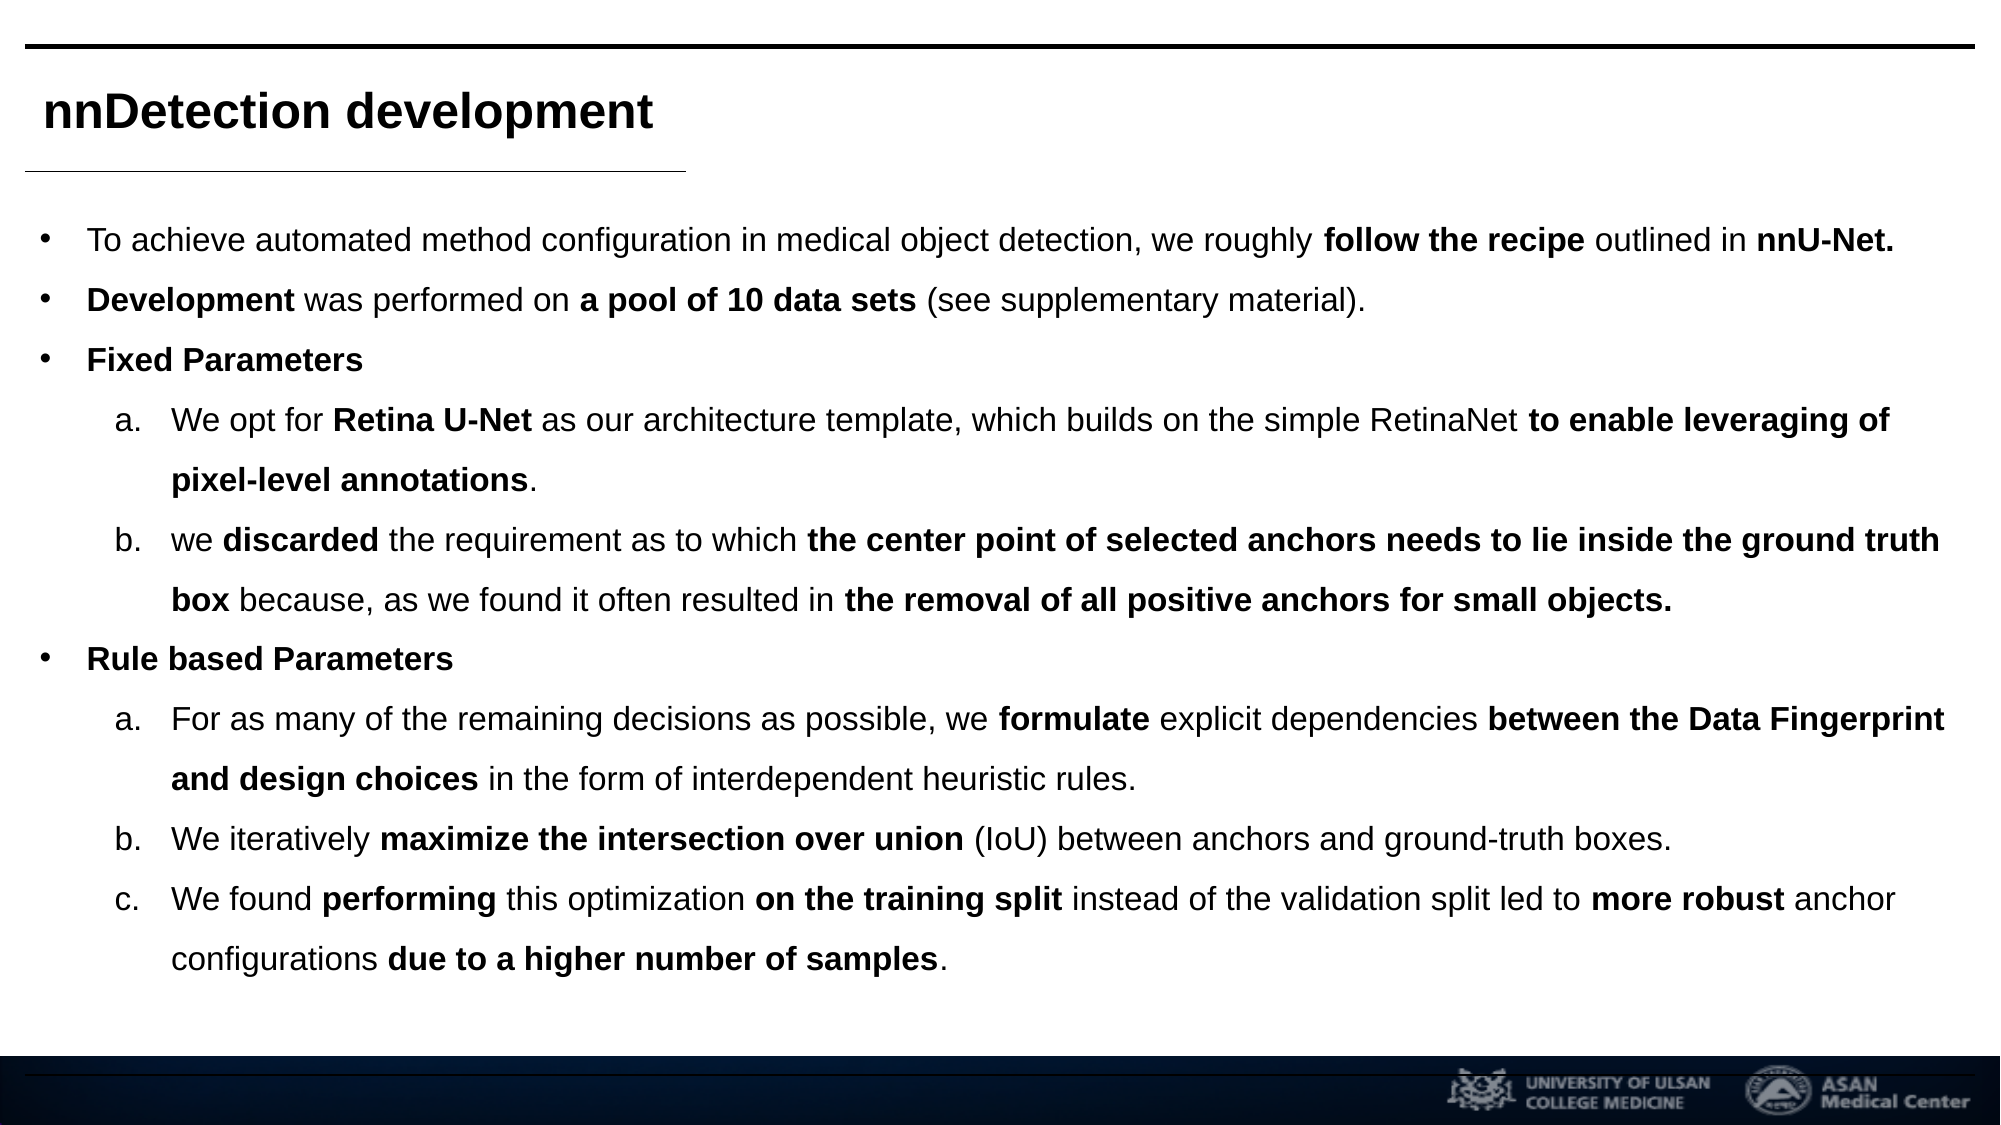

nnDetection development
To achieve automated method configuration in medical object detection, we roughly follow the recipe outlined in nnU-Net.
Development was performed on a pool of 10 data sets (see supplementary material).
Fixed Parameters
We opt for Retina U-Net as our architecture template, which builds on the simple RetinaNet to enable leveraging of pixel-level annotations.
we discarded the requirement as to which the center point of selected anchors needs to lie inside the ground truth box because, as we found it often resulted in the removal of all positive anchors for small objects.
Rule based Parameters
For as many of the remaining decisions as possible, we formulate explicit dependencies between the Data Fingerprint and design choices in the form of interdependent heuristic rules.
We iteratively maximize the intersection over union (IoU) between anchors and ground-truth boxes.
We found performing this optimization on the training split instead of the validation split led to more robust anchor configurations due to a higher number of samples.